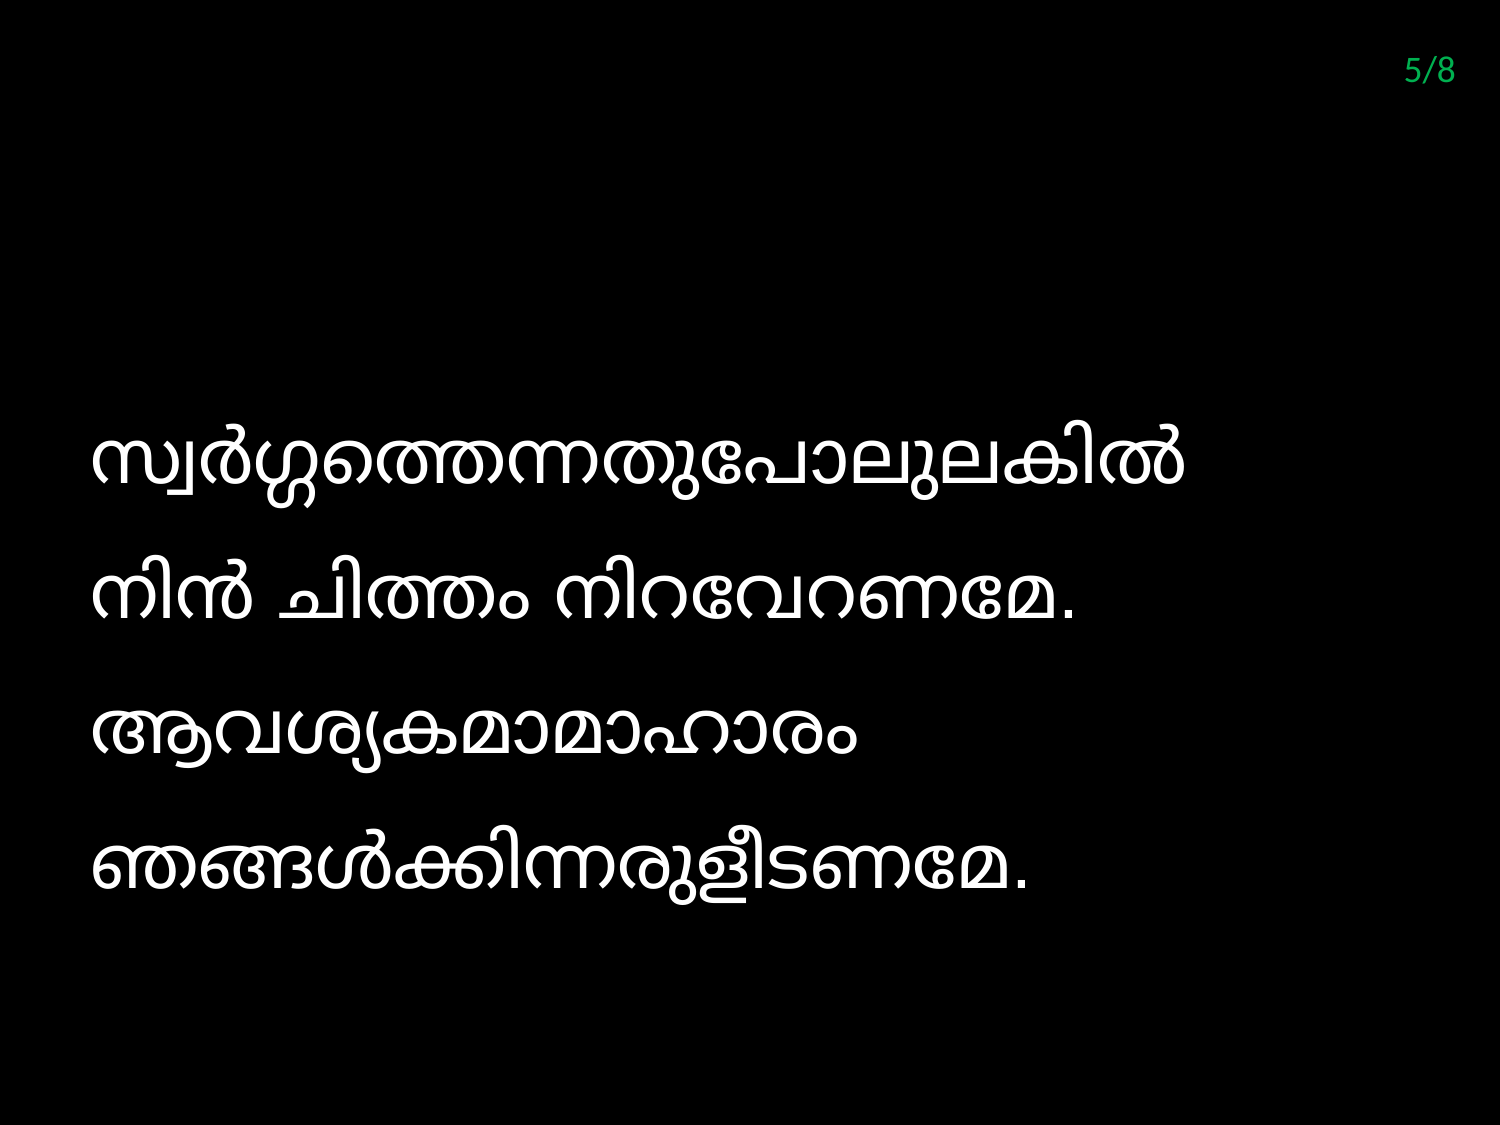

5/8
#
സ്വര്‍ഗ്ഗത്തെന്നതുപോലുലകില്‍
നിന്‍ ചിത്തം നിറവേറണമേ.
ആവശ്യകമാമാഹാരം
ഞങ്ങള്‍ക്കിന്നരുളീടണമേ.